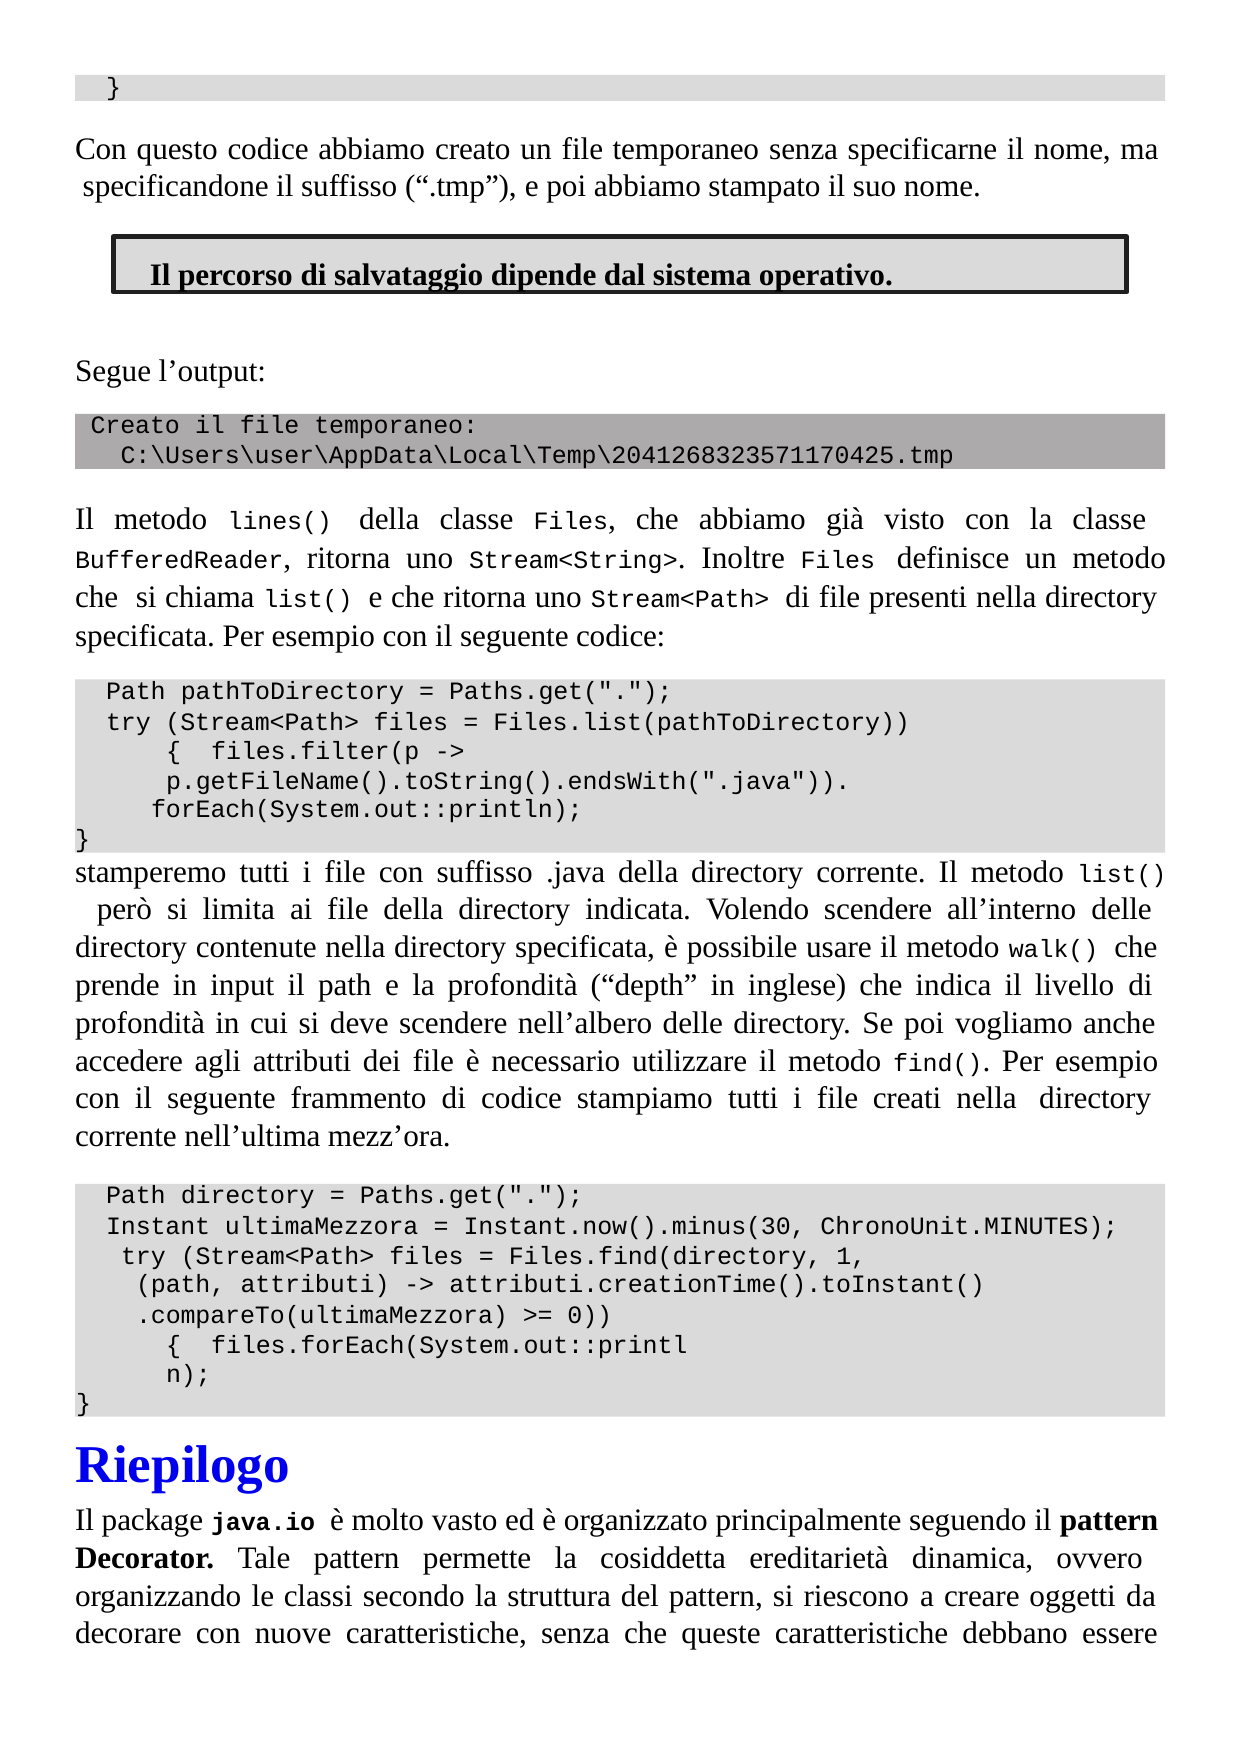

}
Con questo codice abbiamo creato un file temporaneo senza specificarne il nome, ma  specificandone il suffisso (“.tmp”), e poi abbiamo stampato il suo nome.
Il percorso di salvataggio dipende dal sistema operativo.
Segue l’output:
Creato il file temporaneo:
C:\Users\user\AppData\Local\Temp\2041268323571170425.tmp
Il metodo lines() della classe Files, che abbiamo già visto con la classe  BufferedReader, ritorna uno Stream<String>. Inoltre Files definisce un metodo che  si chiama list() e che ritorna uno Stream<Path> di file presenti nella directory  specificata. Per esempio con il seguente codice:
Path pathToDirectory = Paths.get(".");
try (Stream<Path> files = Files.list(pathToDirectory)) {  files.filter(p -> p.getFileName().toString().endsWith(".java")).
forEach(System.out::println);
}
stamperemo tutti i file con suffisso .java della directory corrente. Il metodo list()  però si limita ai file della directory indicata. Volendo scendere all’interno delle  directory contenute nella directory specificata, è possibile usare il metodo walk() che  prende in input il path e la profondità (“depth” in inglese) che indica il livello di  profondità in cui si deve scendere nell’albero delle directory. Se poi vogliamo anche  accedere agli attributi dei file è necessario utilizzare il metodo find(). Per esempio  con il seguente frammento di codice stampiamo tutti i file creati nella directory  corrente nell’ultima mezz’ora.
Path directory = Paths.get(".");
Instant ultimaMezzora = Instant.now().minus(30, ChronoUnit.MINUTES);  try (Stream<Path> files = Files.find(directory, 1,
(path, attributi) -> attributi.creationTime().toInstant()
.compareTo(ultimaMezzora) >= 0)) {  files.forEach(System.out::println);
}
Riepilogo
Il package java.io è molto vasto ed è organizzato principalmente seguendo il pattern  Decorator. Tale pattern permette la cosiddetta ereditarietà dinamica, ovvero  organizzando le classi secondo la struttura del pattern, si riescono a creare oggetti da  decorare con nuove caratteristiche, senza che queste caratteristiche debbano essere